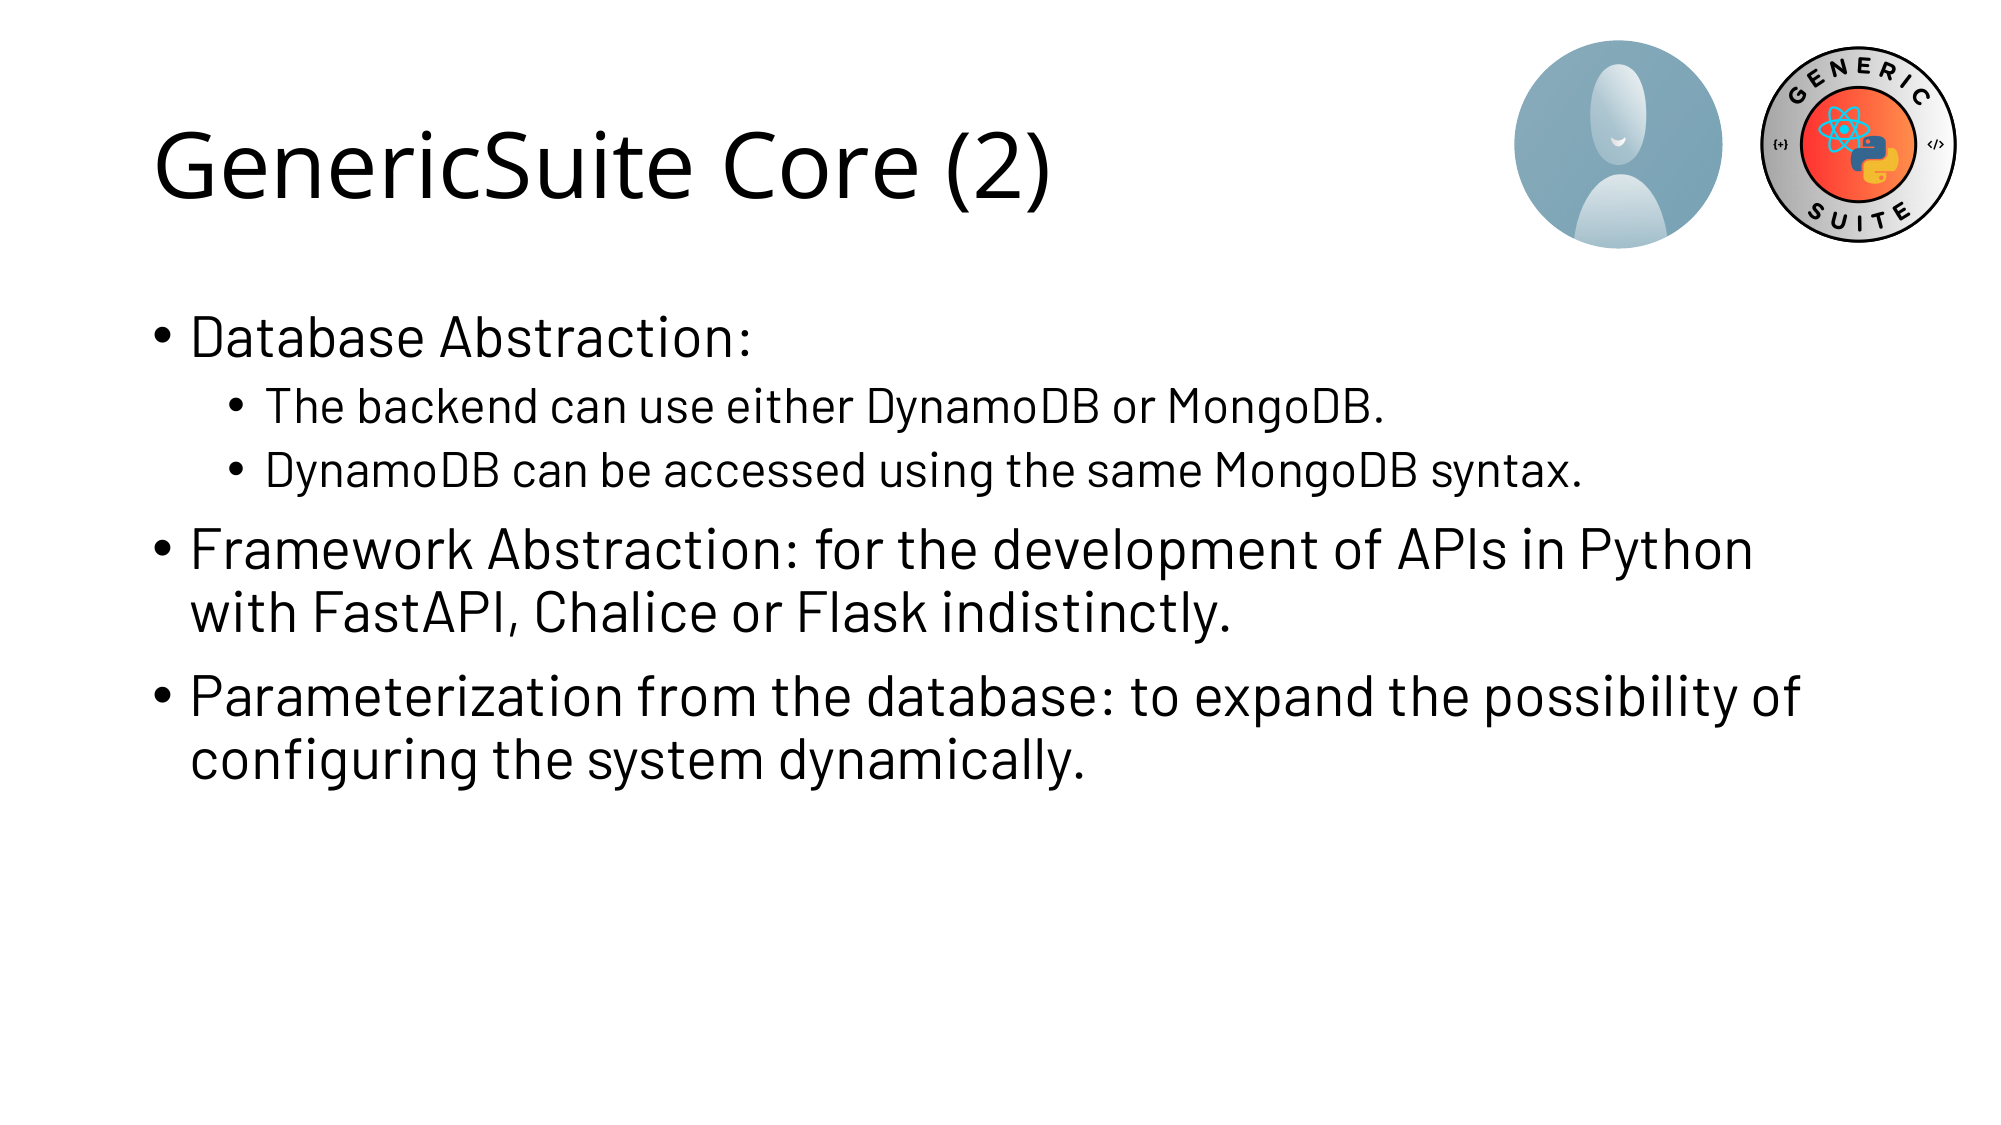

# GenericSuite Core (2)
Database Abstraction:
The backend can use either DynamoDB or MongoDB.
DynamoDB can be accessed using the same MongoDB syntax.
Framework Abstraction: for the development of APIs in Python with FastAPI, Chalice or Flask indistinctly.
Parameterization from the database: to expand the possibility of configuring the system dynamically.